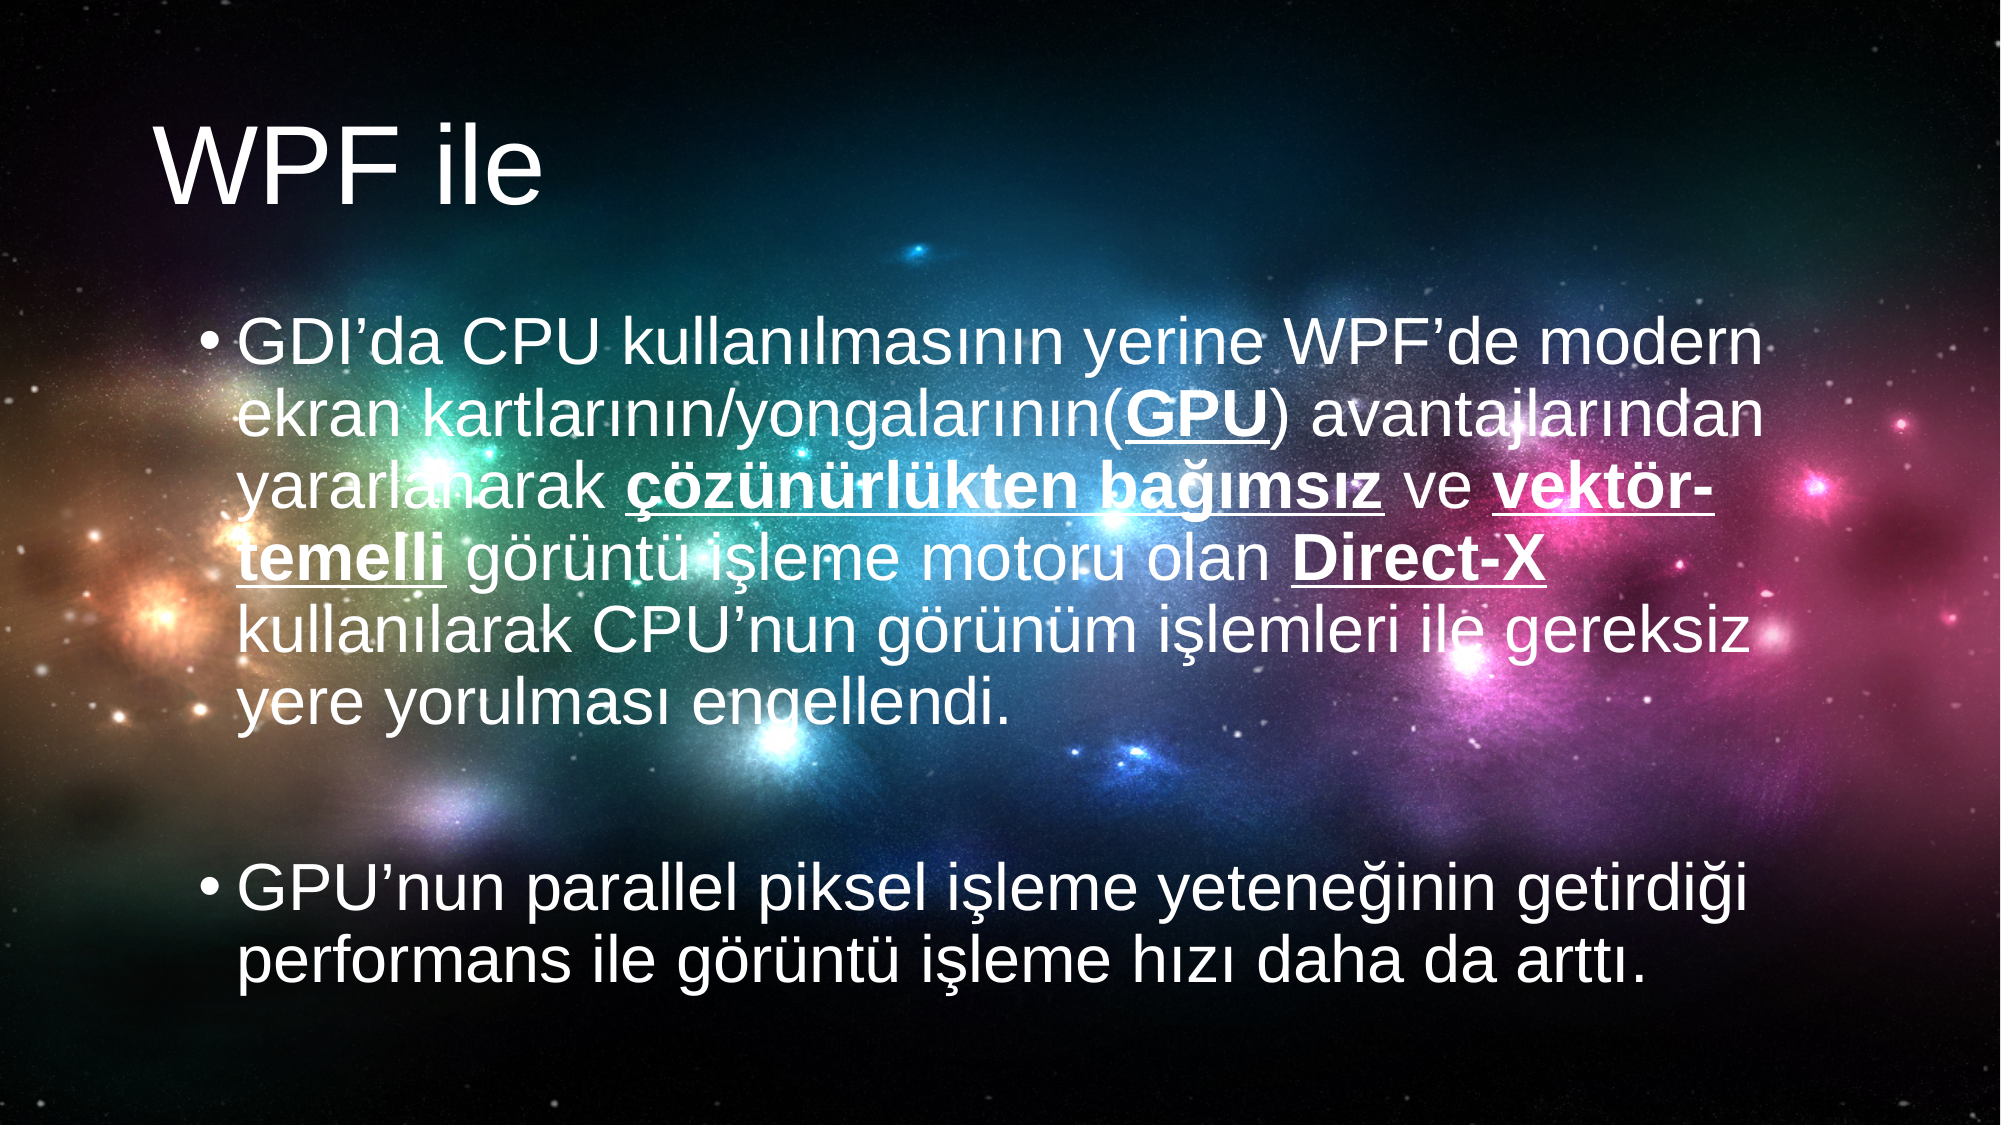

# WPF ile
GDI’da CPU kullanılmasının yerine WPF’de modern ekran kartlarının/yongalarının(GPU) avantajlarından yararlanarak çözünürlükten bağımsız ve vektör-temelli görüntü işleme motoru olan Direct-X  kullanılarak CPU’nun görünüm işlemleri ile gereksiz yere yorulması engellendi.

GPU’nun parallel piksel işleme yeteneğinin getirdiği performans ile görüntü işleme hızı daha da arttı.